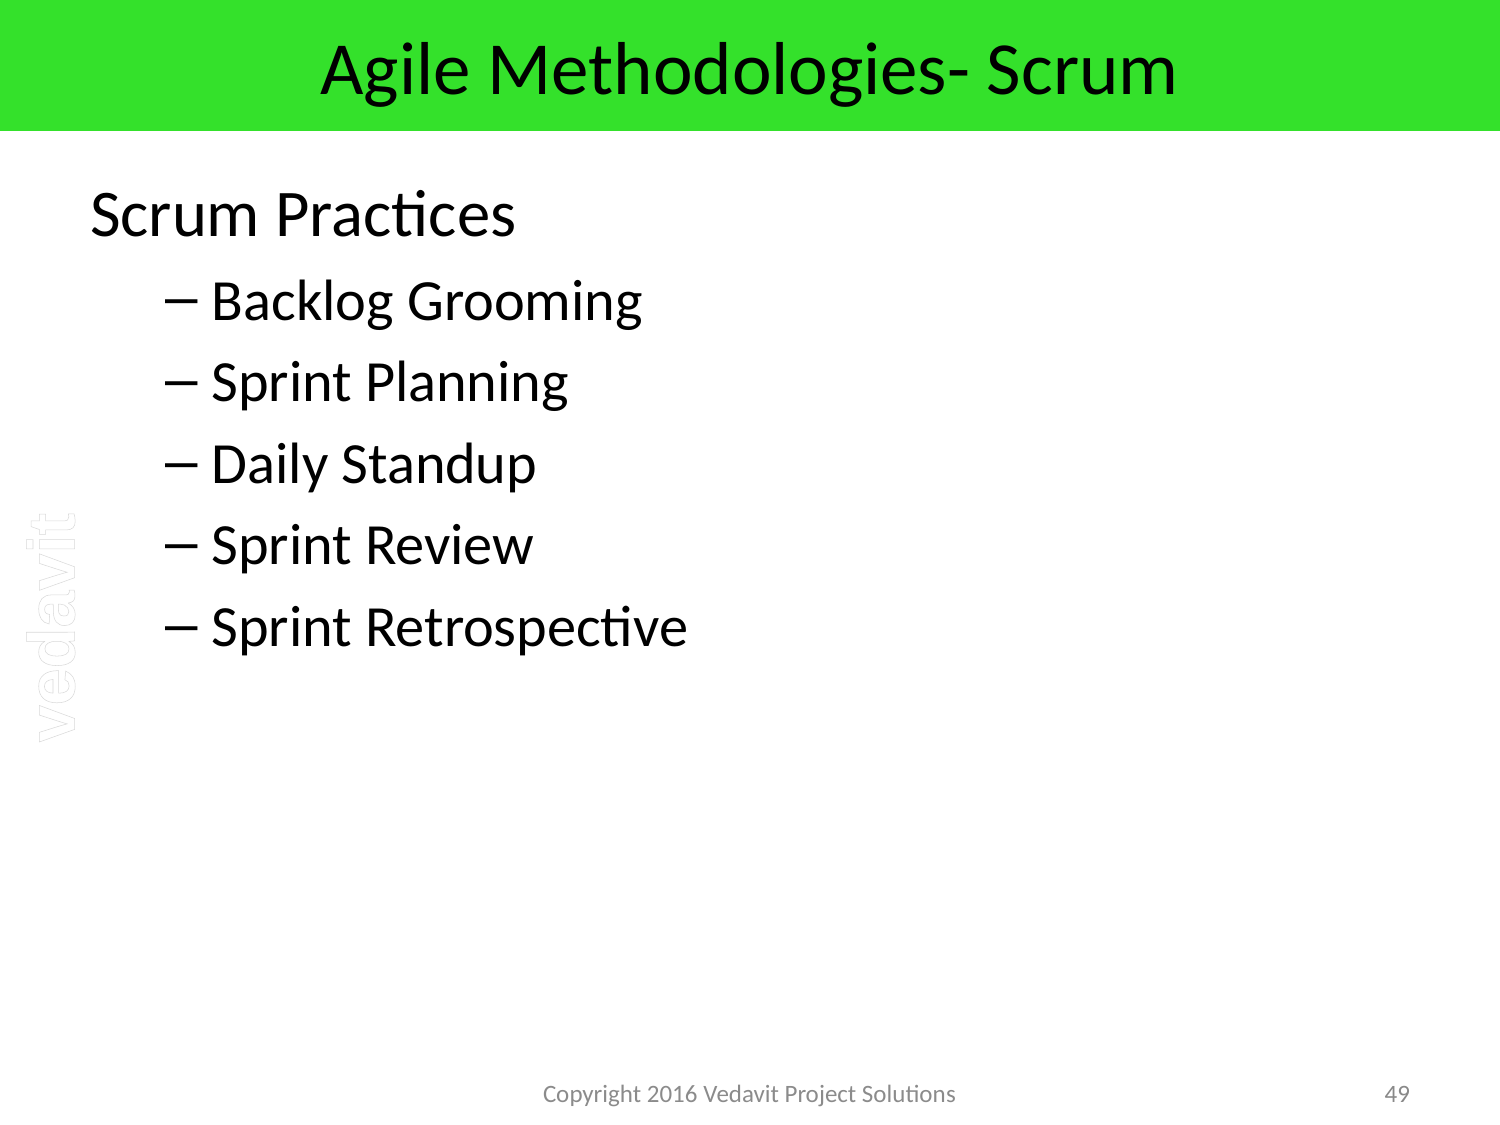

# Agile Methodologies- Scrum
Scrum Practices
Backlog Grooming
Sprint Planning
Daily Standup
Sprint Review
Sprint Retrospective
Copyright 2016 Vedavit Project Solutions
49